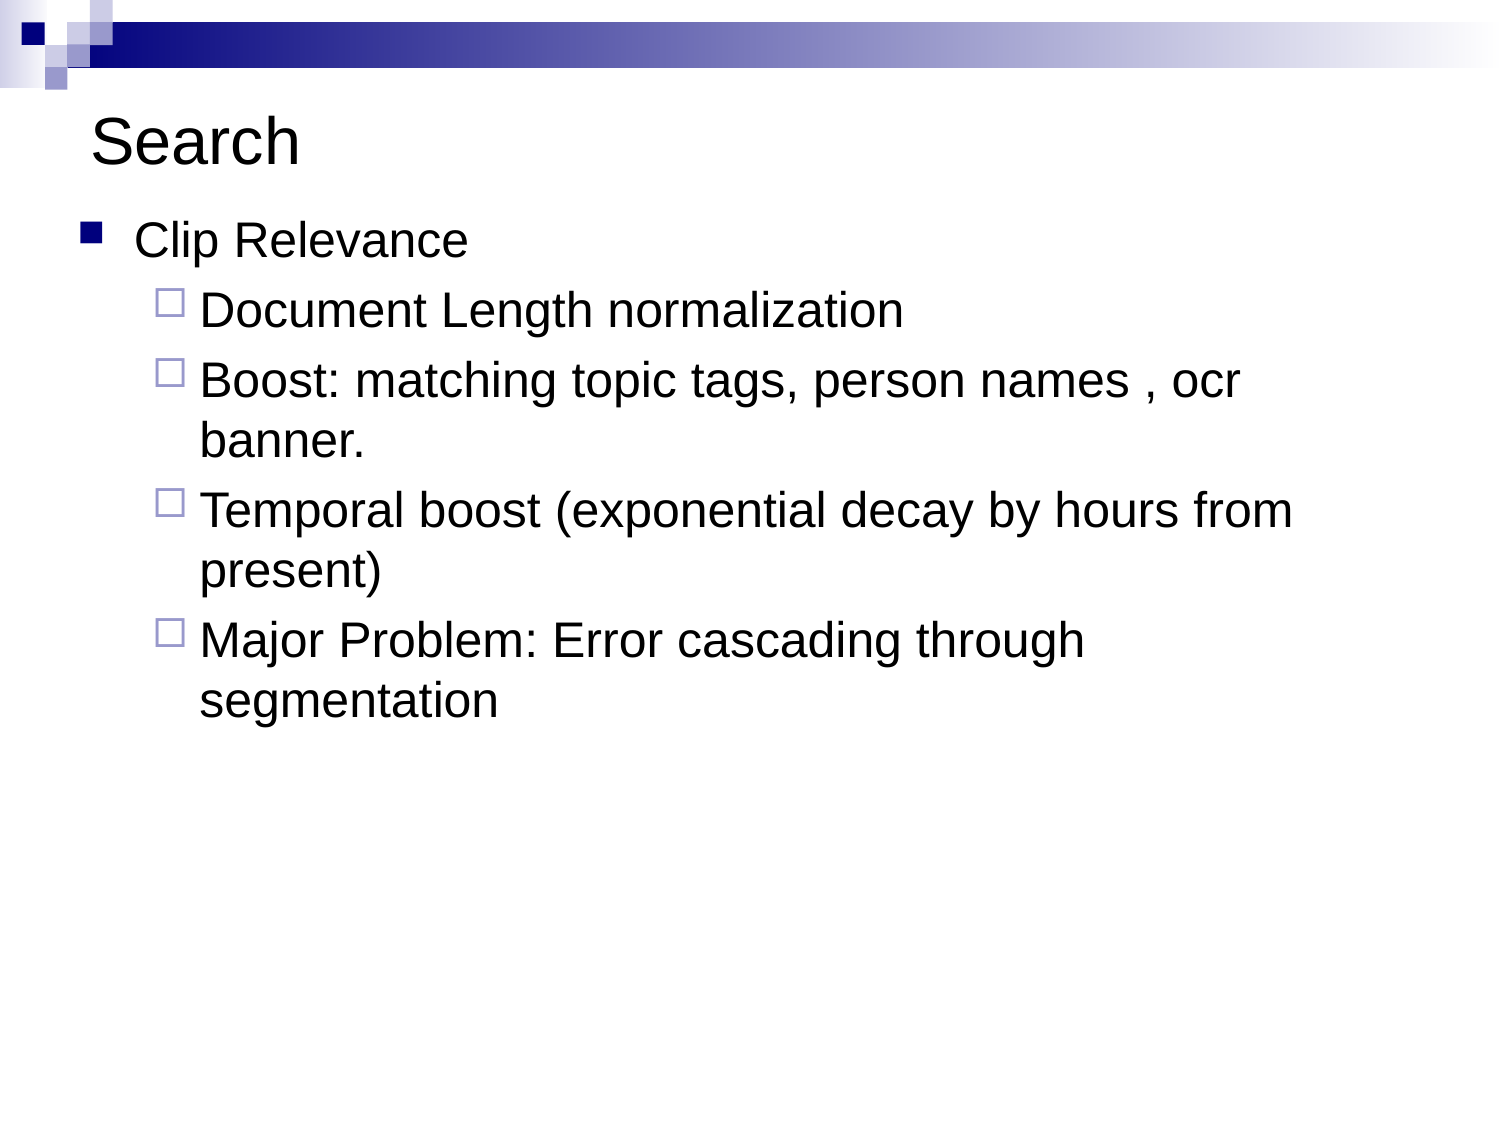

# Search
Clip Relevance
Document Length normalization
Boost: matching topic tags, person names , ocr banner.
Temporal boost (exponential decay by hours from present)
Major Problem: Error cascading through segmentation